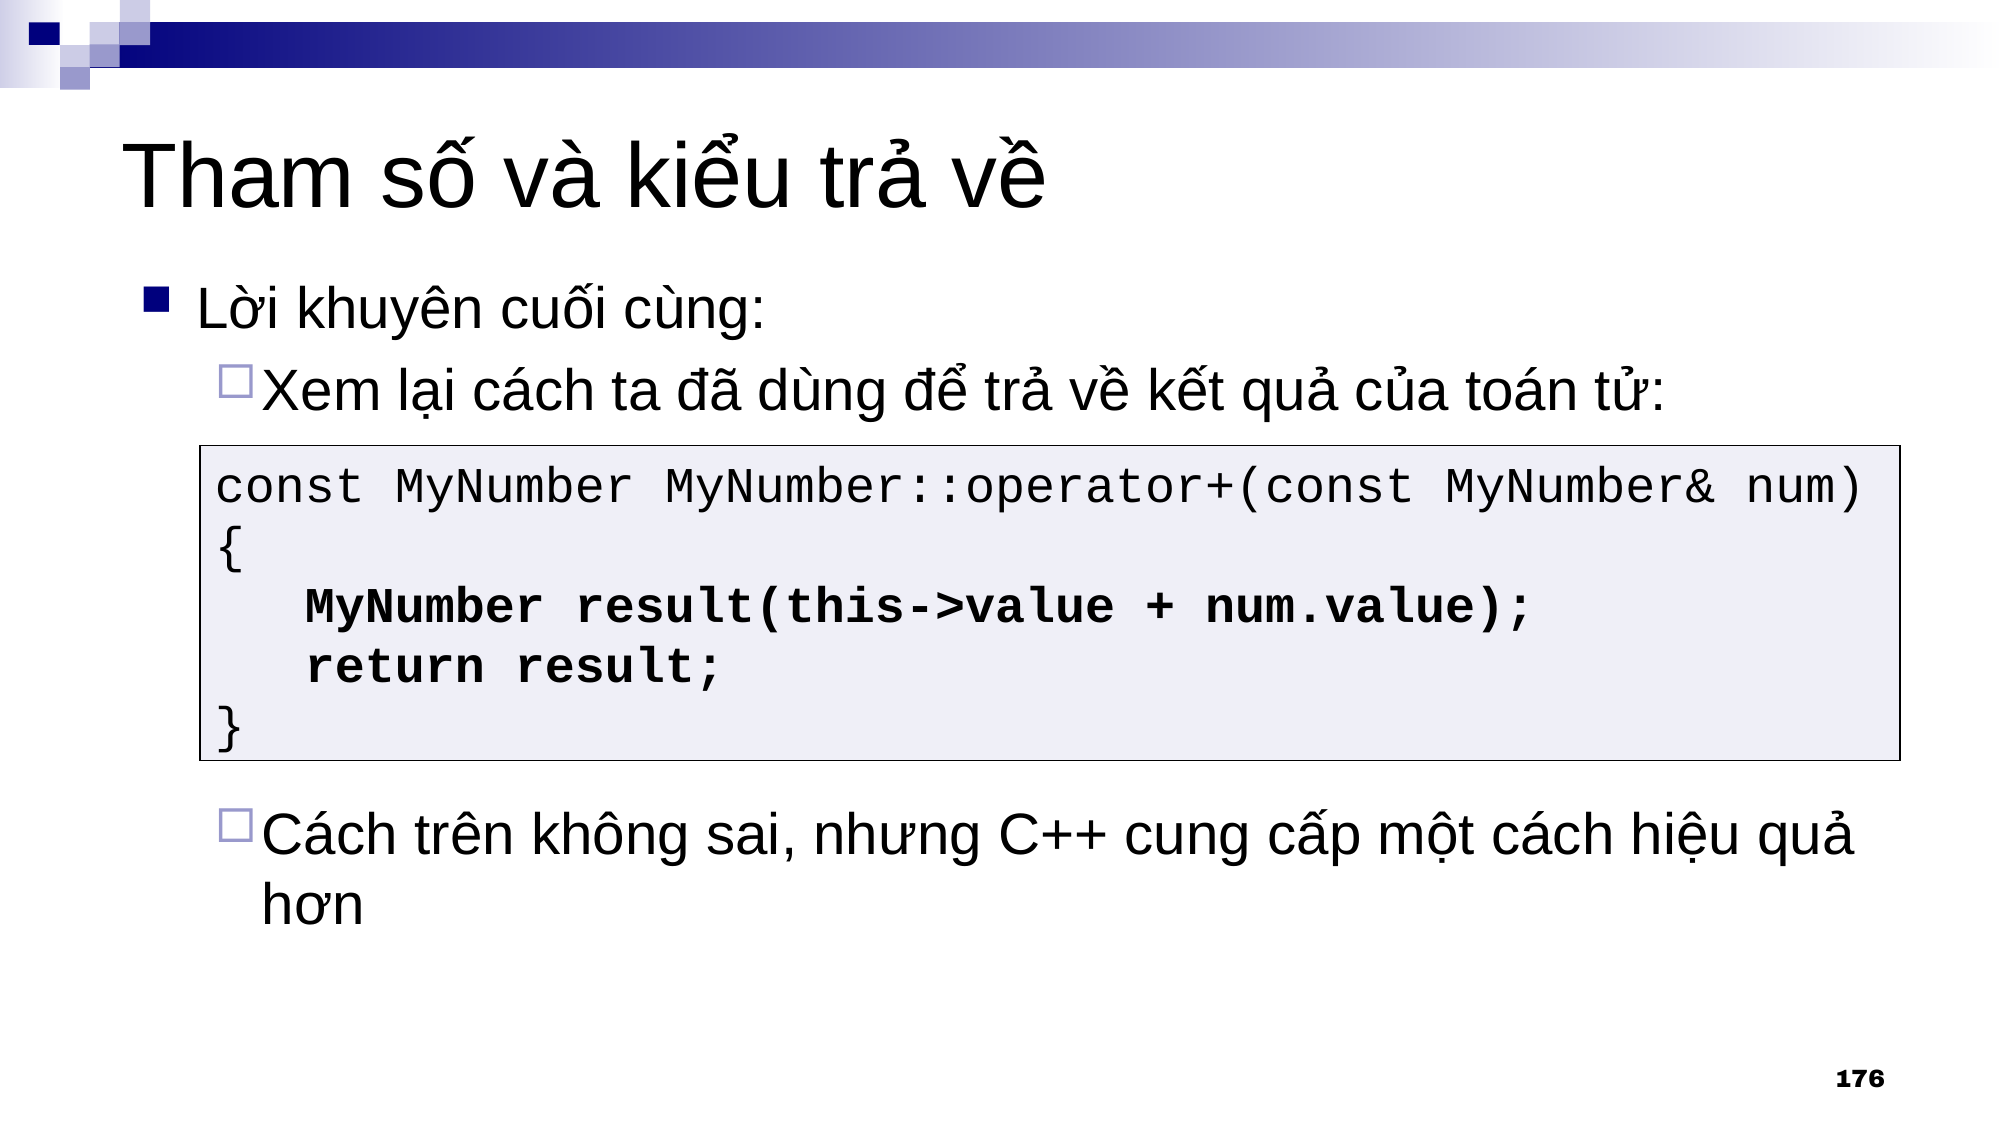

# Tham số và kiểu trả về
Lời khuyên cuối cùng:
Xem lại cách ta đã dùng để trả về kết quả của toán tử:

Cách trên không sai, nhưng C++ cung cấp một cách hiệu quả hơn
const MyNumber MyNumber::operator+(const MyNumber& num)
{
   MyNumber result(this->value + num.value);
   return result;
}
176